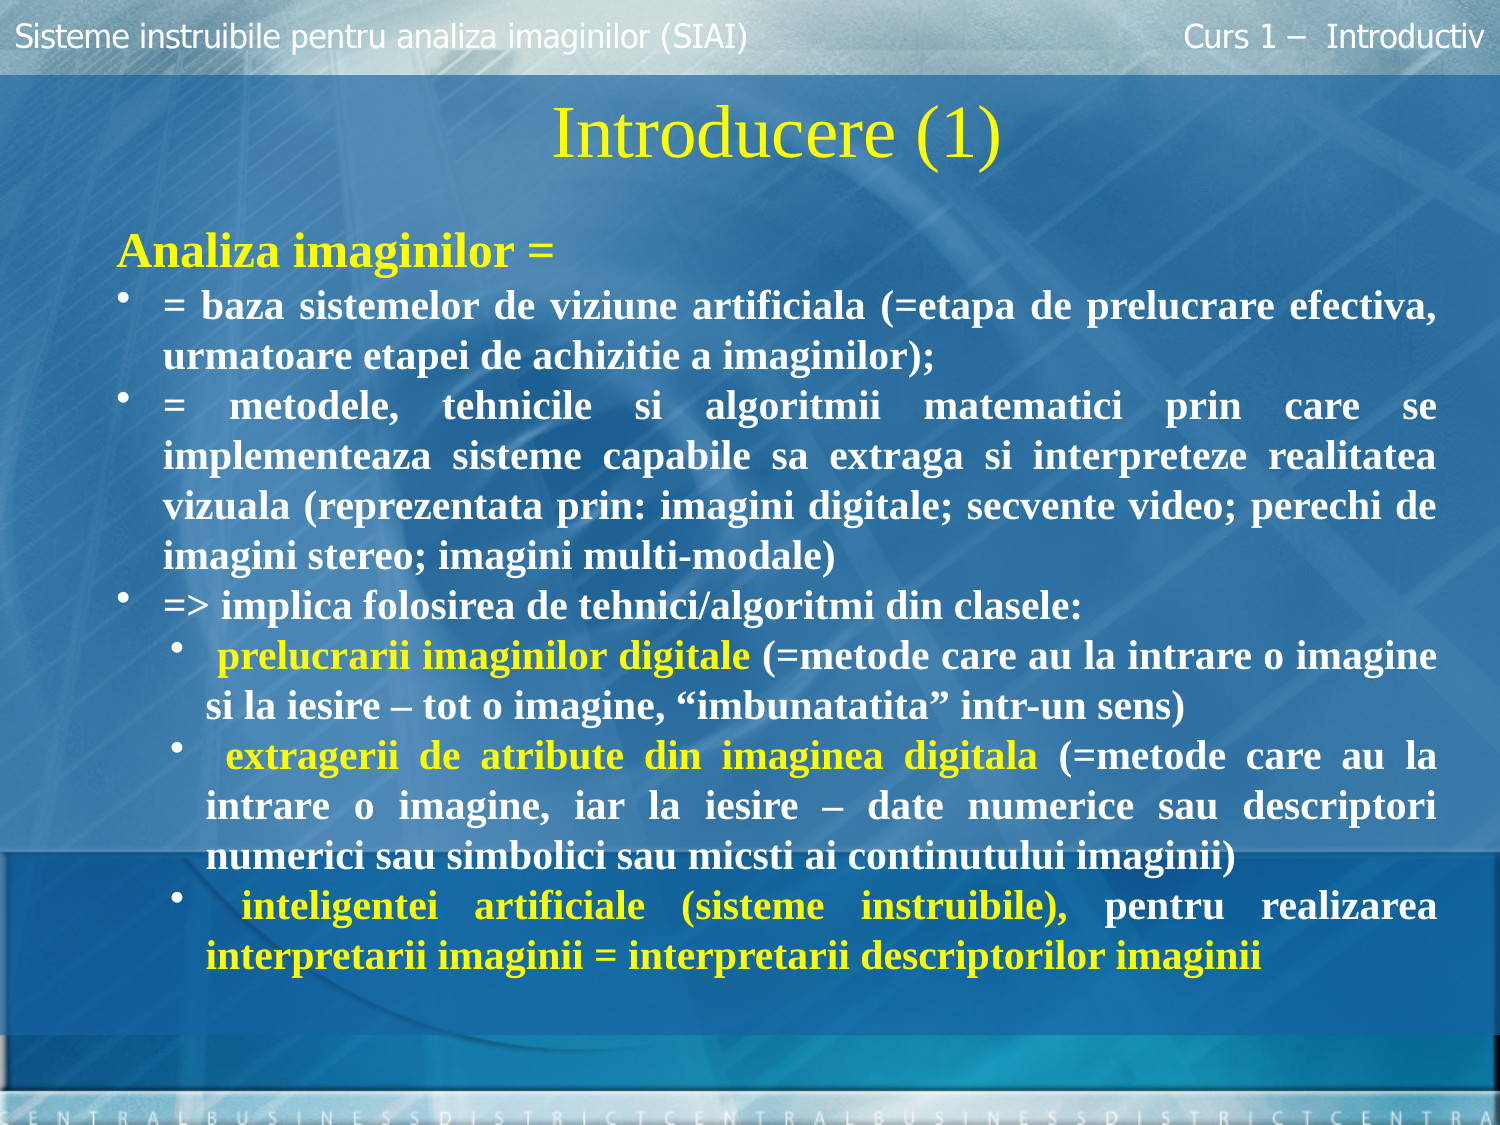

Sisteme instruibile pentru analiza imaginilor (SIAI)
Curs 1 –  Introductiv
Introducere (1)

Analiza imaginilor =
= baza sistemelor de viziune artificiala (=etapa de prelucrare efectiva, urmatoare etapei de achizitie a imaginilor);
= metodele, tehnicile si algoritmii matematici prin care se implementeaza sisteme capabile sa extraga si interpreteze realitatea vizuala (reprezentata prin: imagini digitale; secvente video; perechi de imagini stereo; imagini multi-modale)
=> implica folosirea de tehnici/algoritmi din clasele:
 prelucrarii imaginilor digitale (=metode care au la intrare o imagine si la iesire – tot o imagine, “imbunatatita” intr-un sens)
 extragerii de atribute din imaginea digitala (=metode care au la intrare o imagine, iar la iesire – date numerice sau descriptori numerici sau simbolici sau micsti ai continutului imaginii)
 inteligentei artificiale (sisteme instruibile), pentru realizarea interpretarii imaginii = interpretarii descriptorilor imaginii